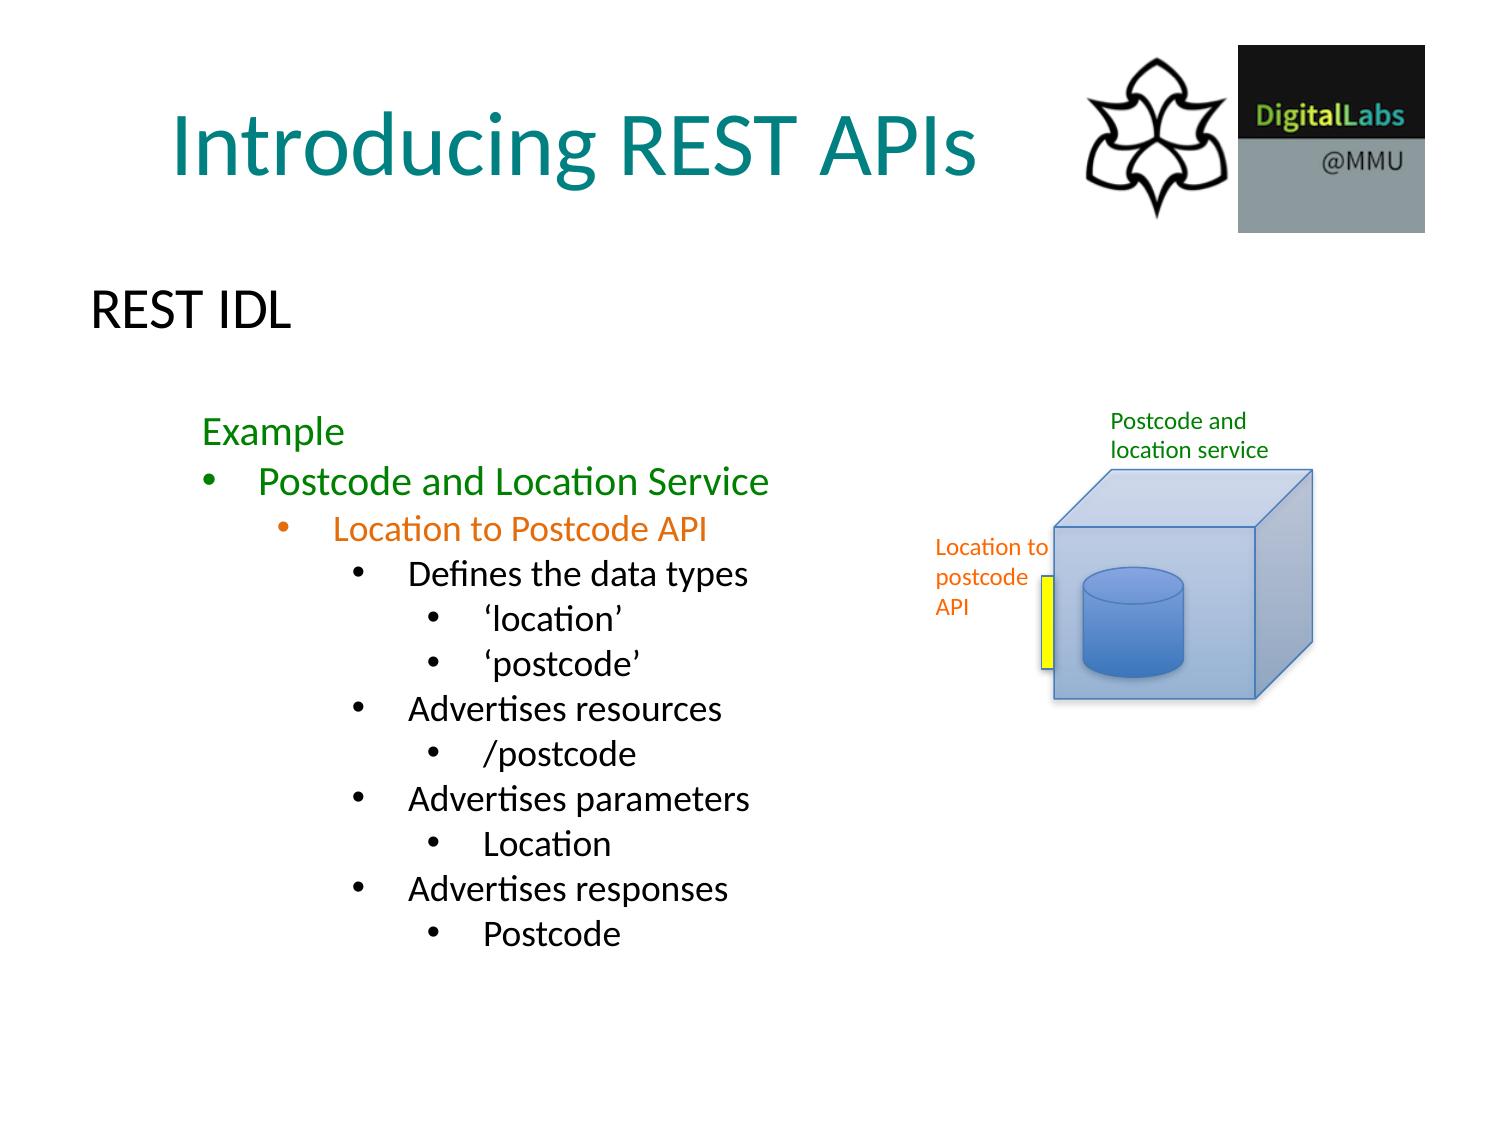

# Introducing REST APIs
REST IDL
Example
Postcode and Location Service
Location to Postcode API
Defines the data types
‘location’
‘postcode’
Advertises resources
/postcode
Advertises parameters
Location
Advertises responses
Postcode
Postcode and location service

Location to postcode API